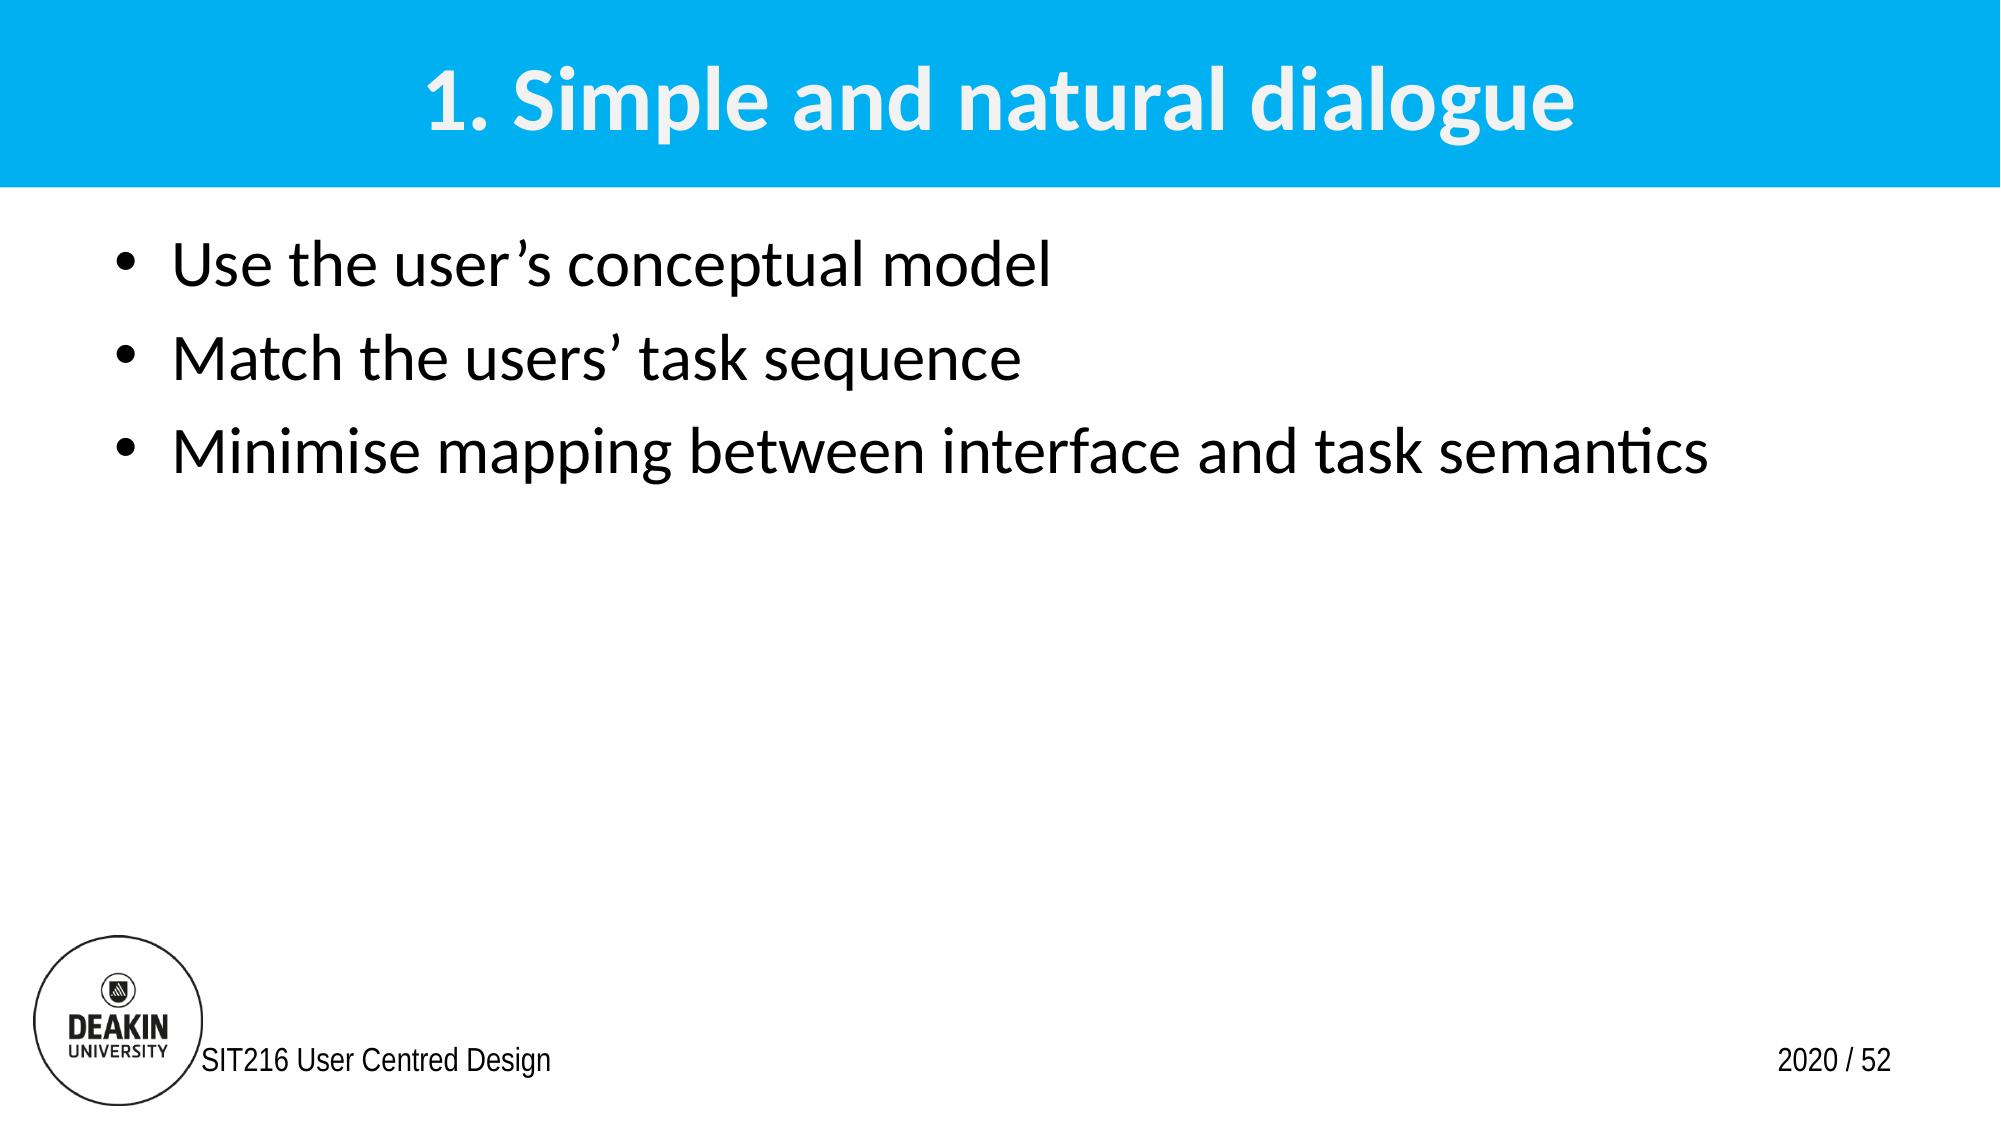

# 1. Simple and natural dialogue
Use the user’s conceptual model
Match the users’ task sequence
Minimise mapping between interface and task semantics